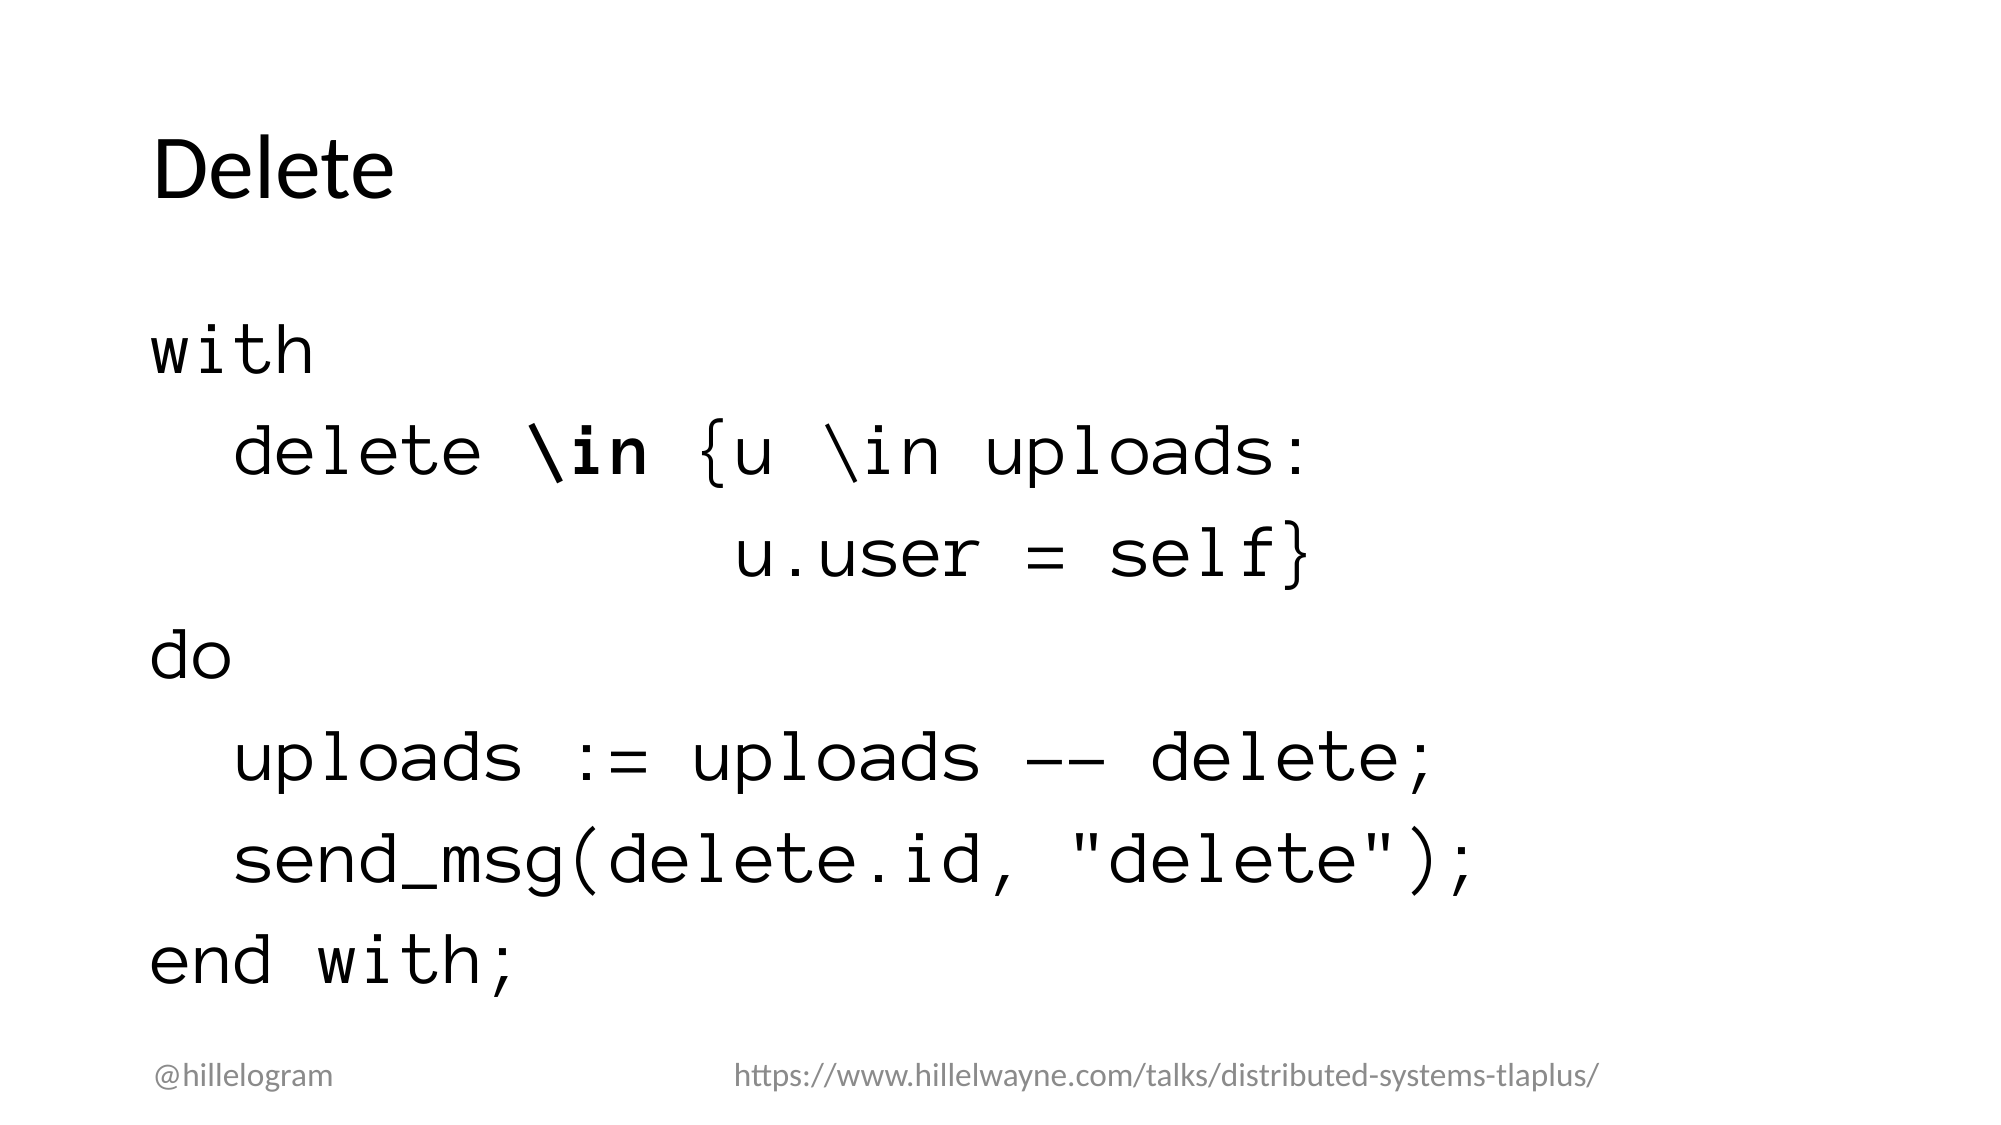

# Delete
with
  delete \in {u \in uploads:
              u.user = self}
do
  uploads := uploads -- delete;
  send_msg(delete.id, "delete");
end with;
@hillelogram
https://www.hillelwayne.com/talks/distributed-systems-tlaplus/